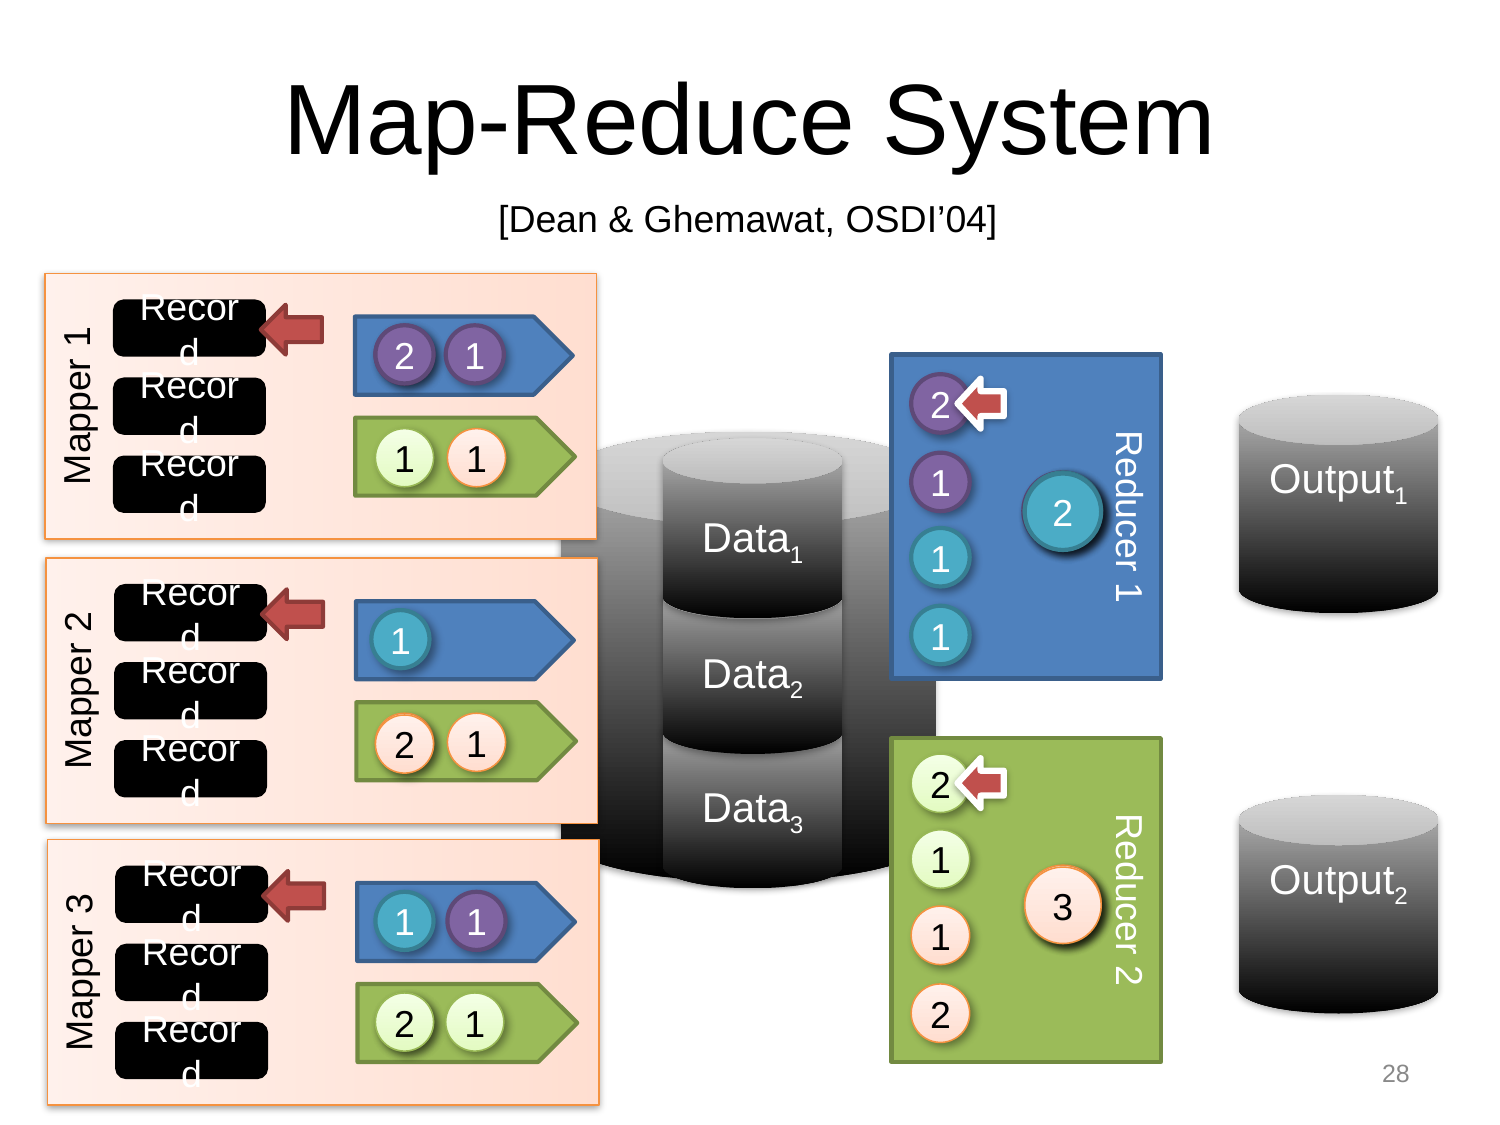

# Map-Reduce System
Mapper 1
[Dean & Ghemawat, OSDI’04]
Record
Record
Record

2
1
1
2

Reducer 1
Output1
Mapper 2

1
1
Data
Data1
1
2
3
1
2
1
Data2
Record
Record
Record

1
1
Mapper 3

Data3
1
1
2
2

Reducer 2
Output2
1
1
2
3
3
Record
Record
Record

1
1
1

2
1
2
1
28